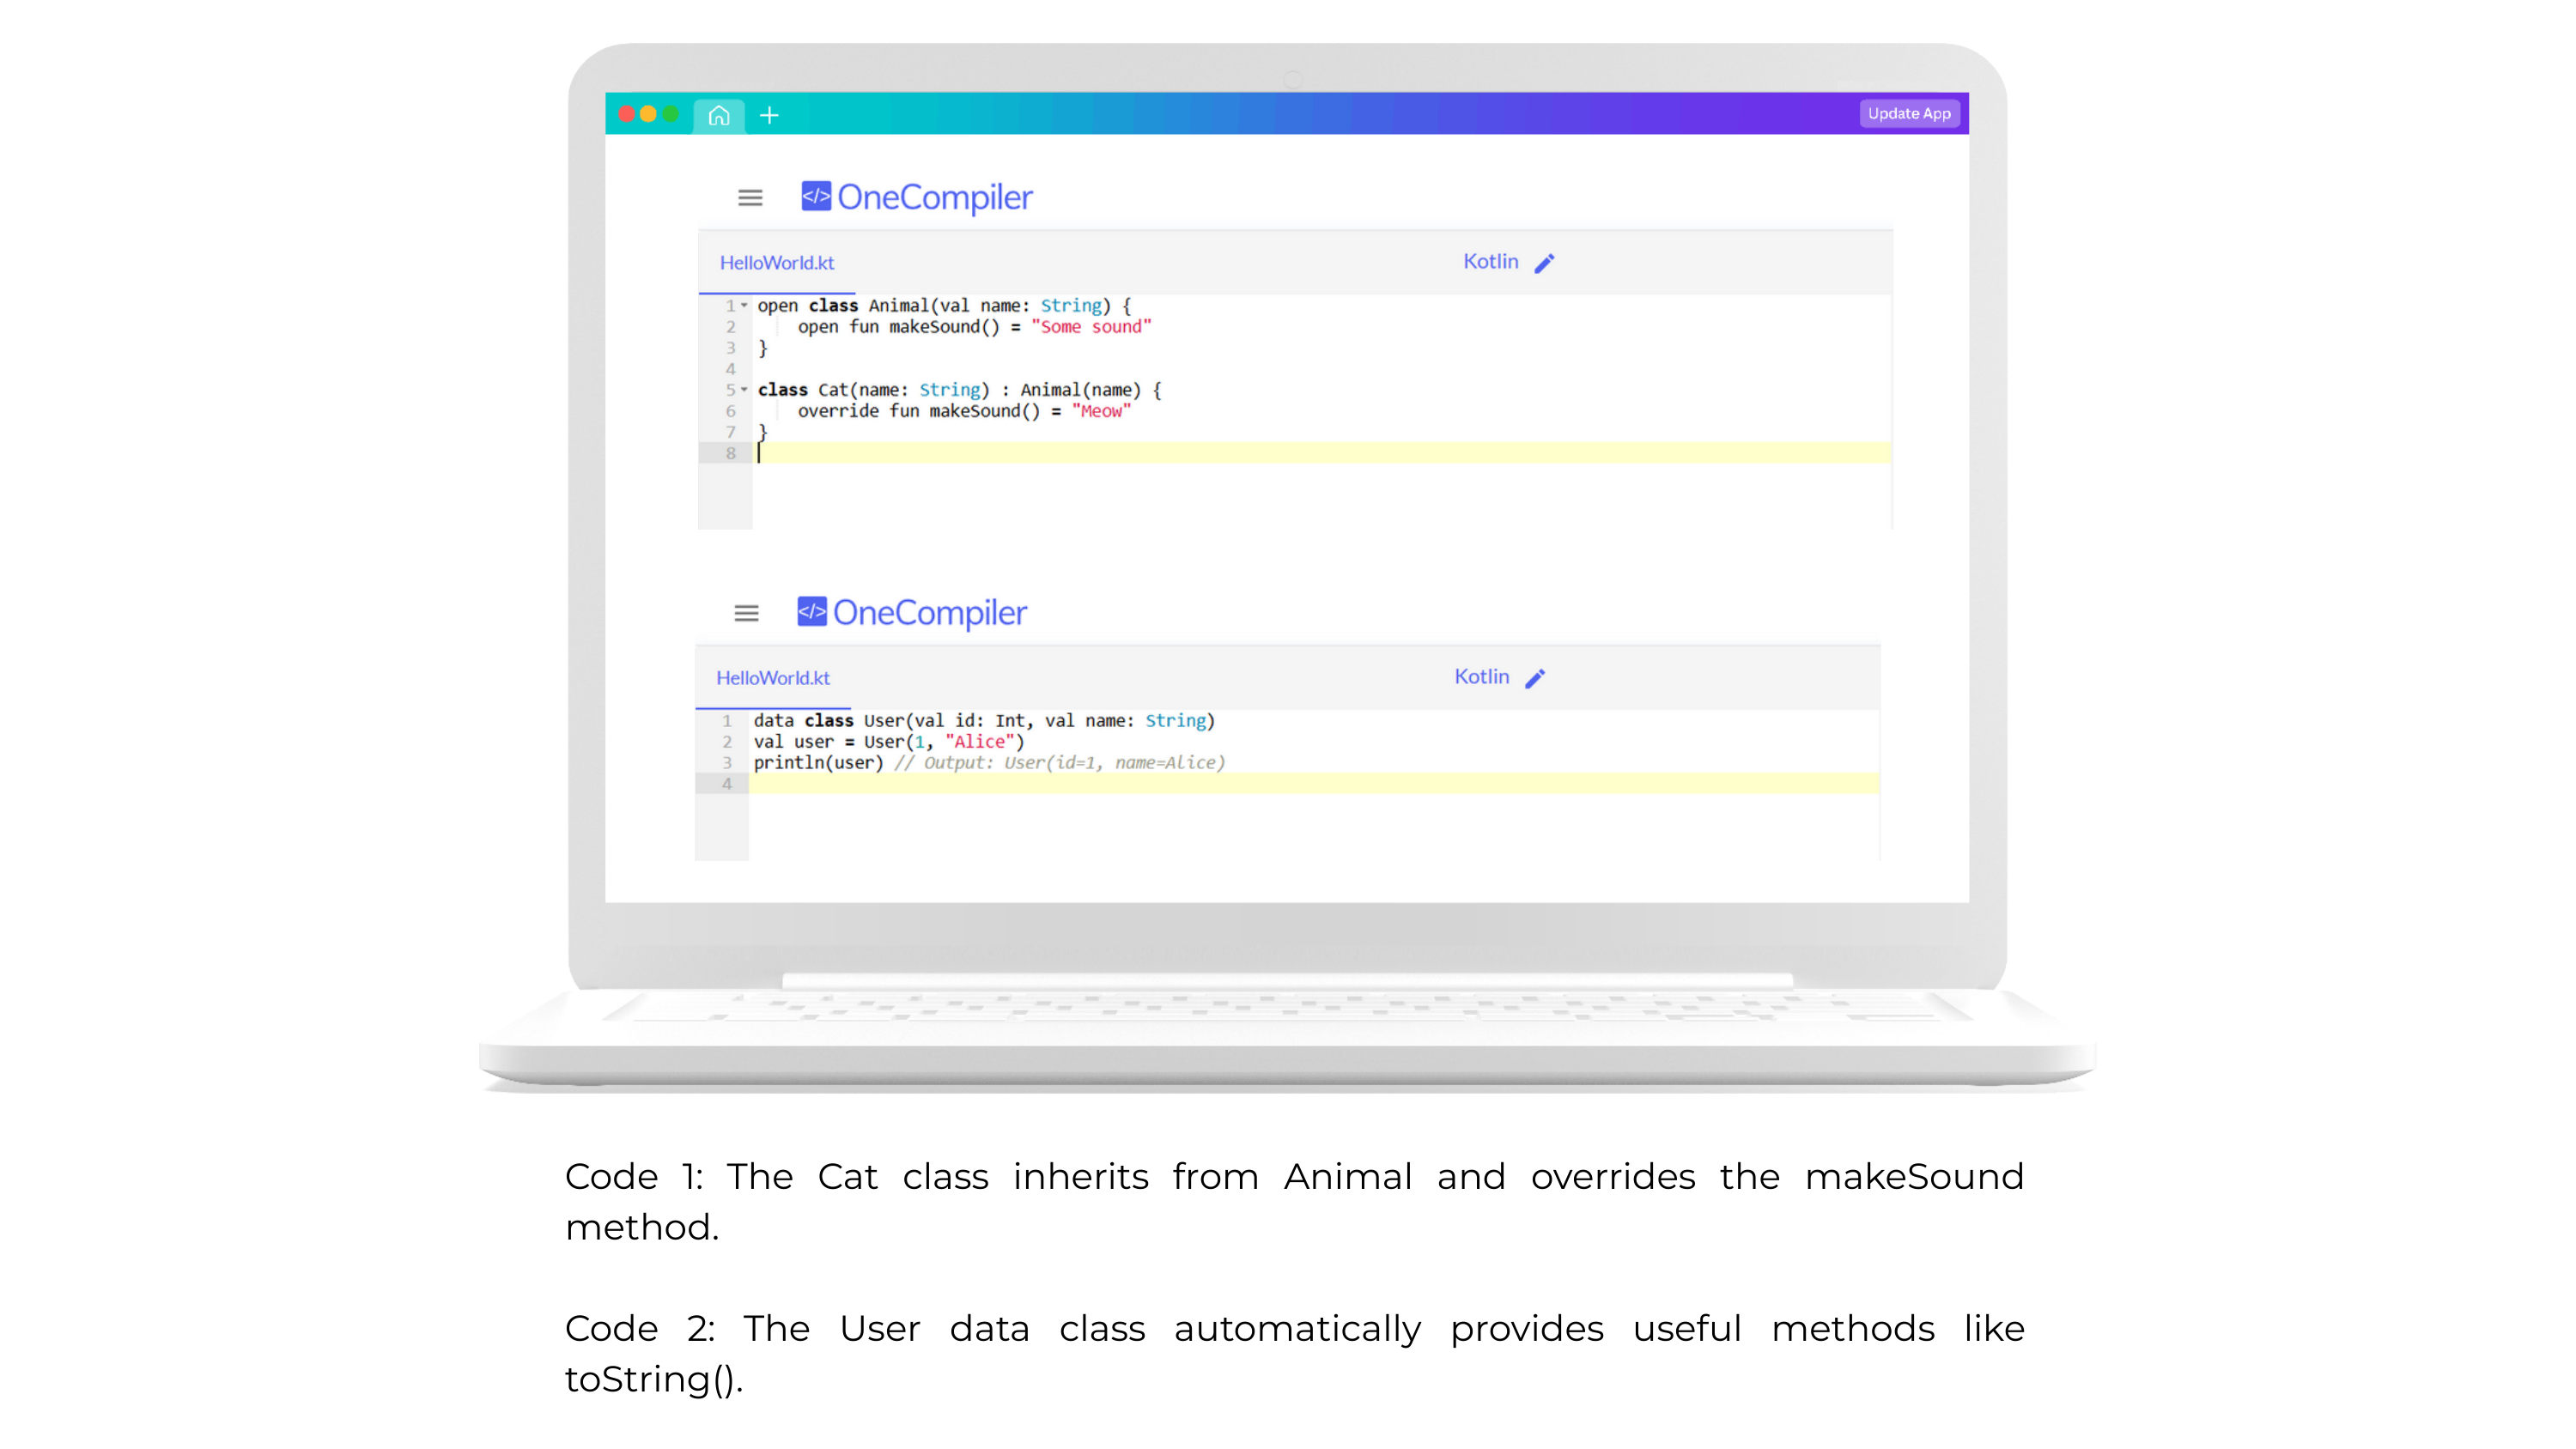

Code 1: The Cat class inherits from Animal and overrides the makeSound method.

Code 2: The User data class automatically provides useful methods like toString().